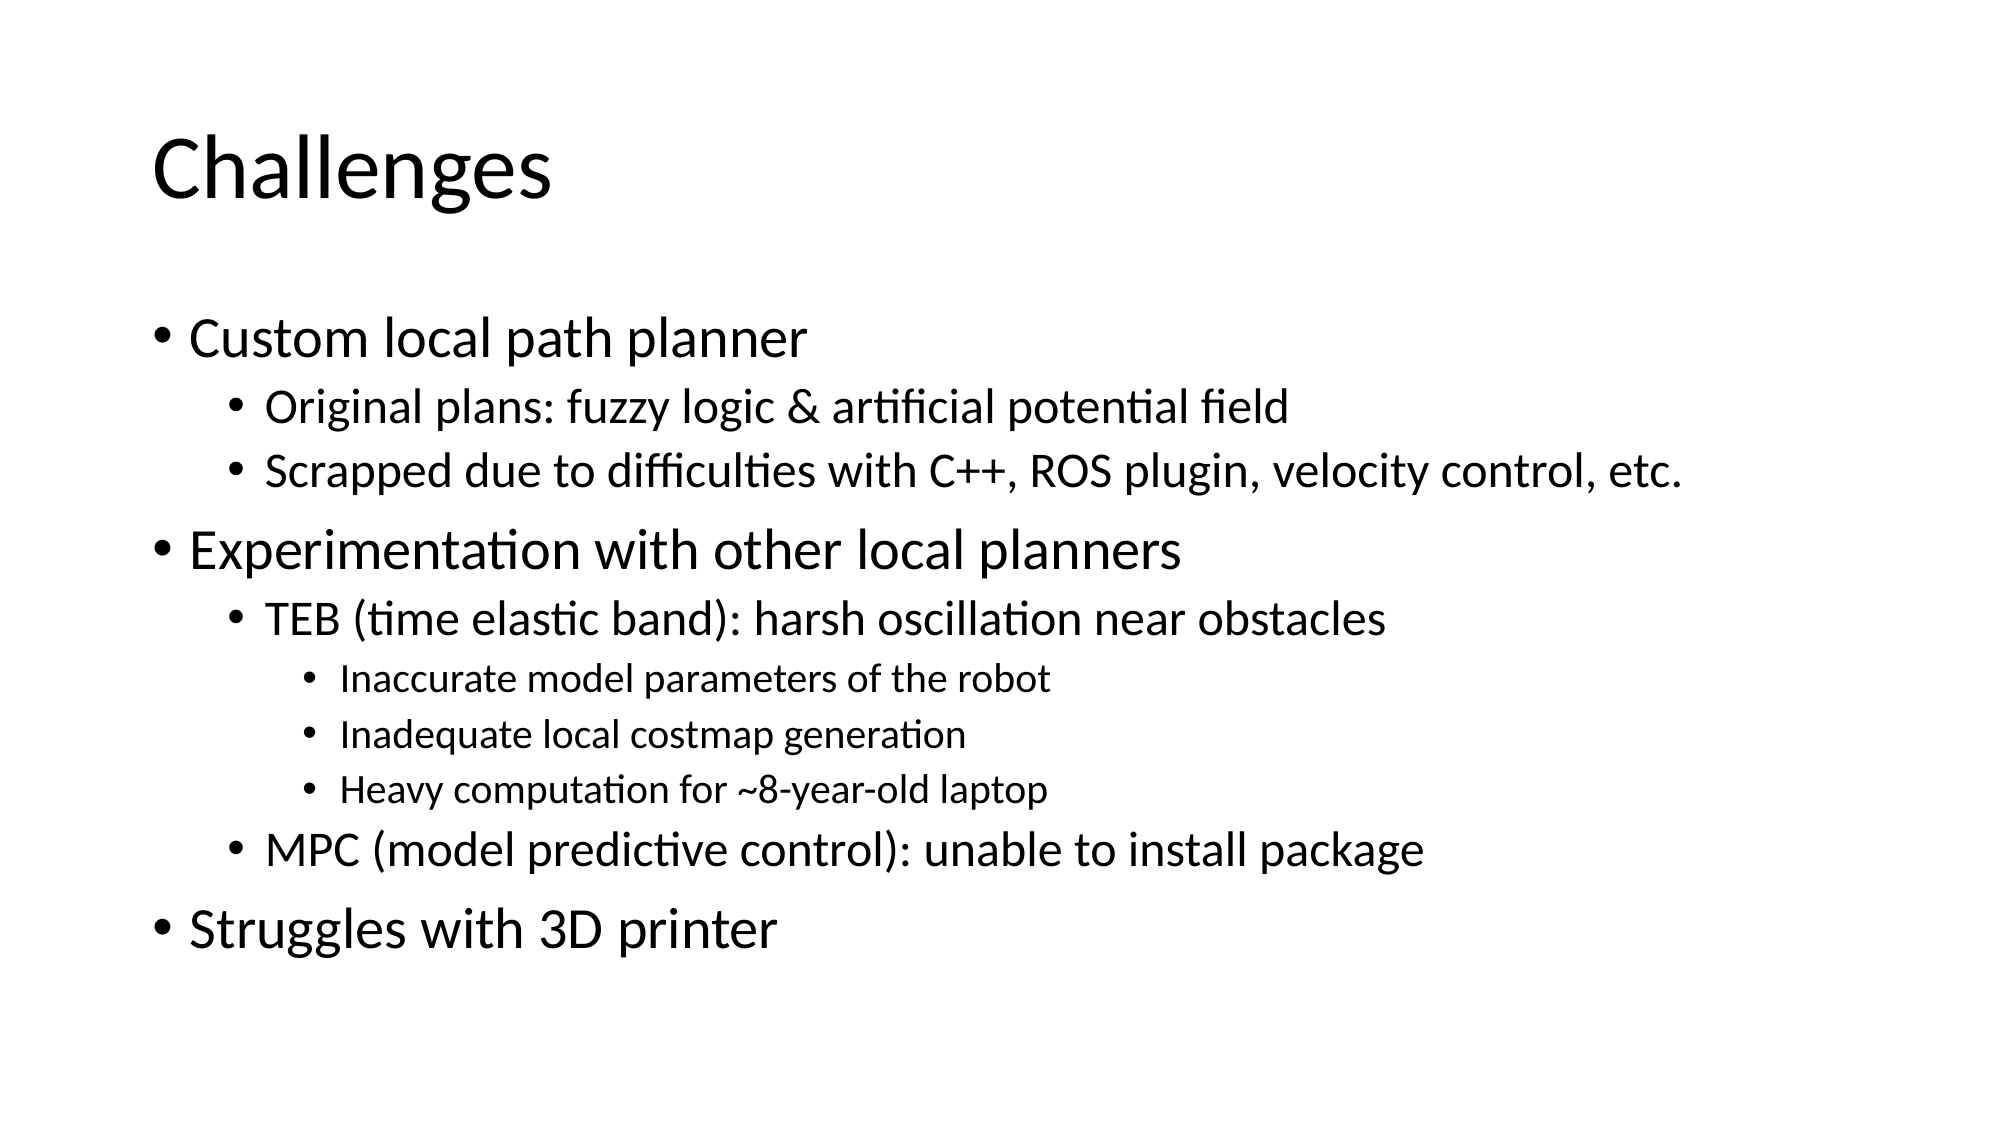

# Challenges
Custom local path planner
Original plans: fuzzy logic & artificial potential field
Scrapped due to difficulties with C++, ROS plugin, velocity control, etc.
Experimentation with other local planners
TEB (time elastic band): harsh oscillation near obstacles
Inaccurate model parameters of the robot
Inadequate local costmap generation
Heavy computation for ~8-year-old laptop
MPC (model predictive control): unable to install package
Struggles with 3D printer